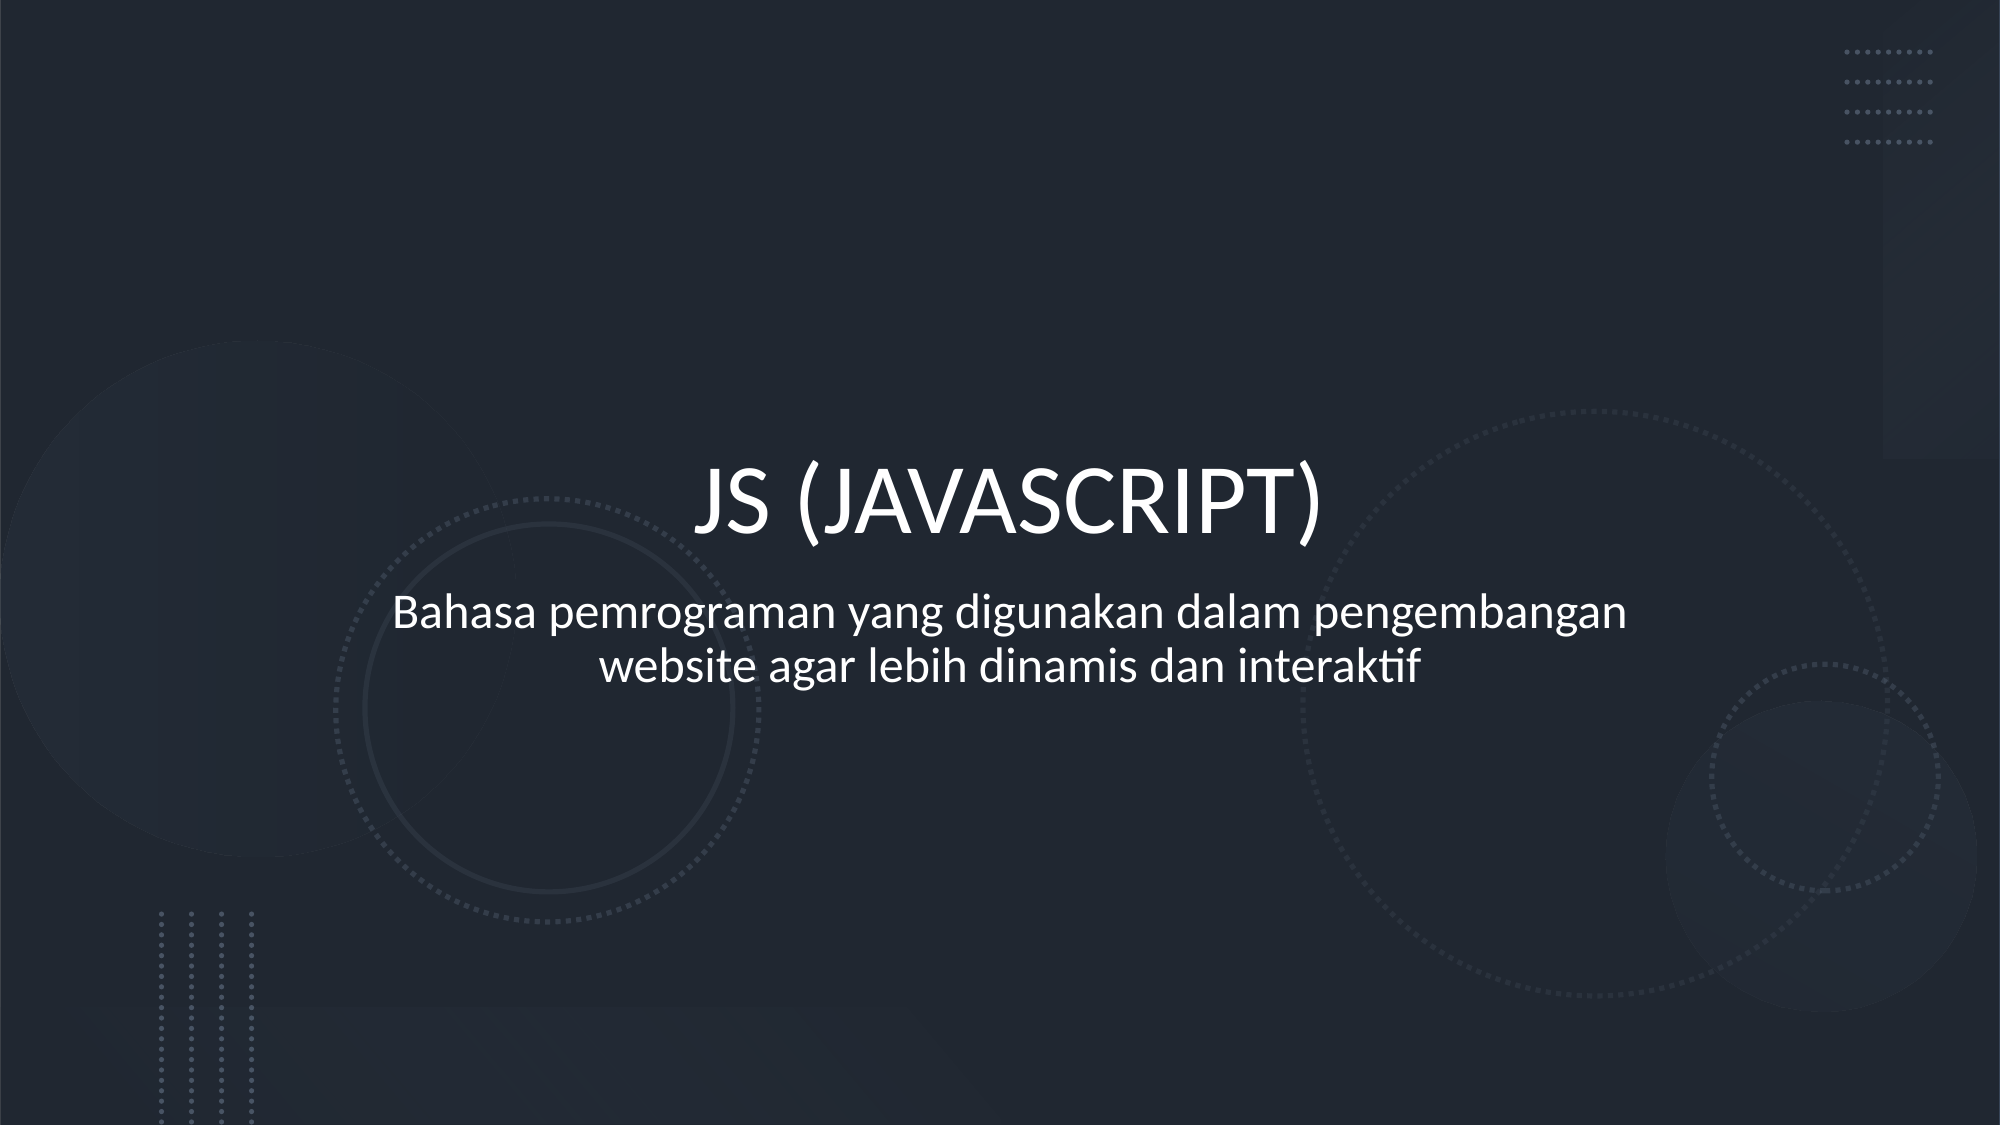

# JS (JAVASCRIPT)

Bahasa pemrograman yang digunakan dalam pengembangan website agar lebih dinamis dan interaktif